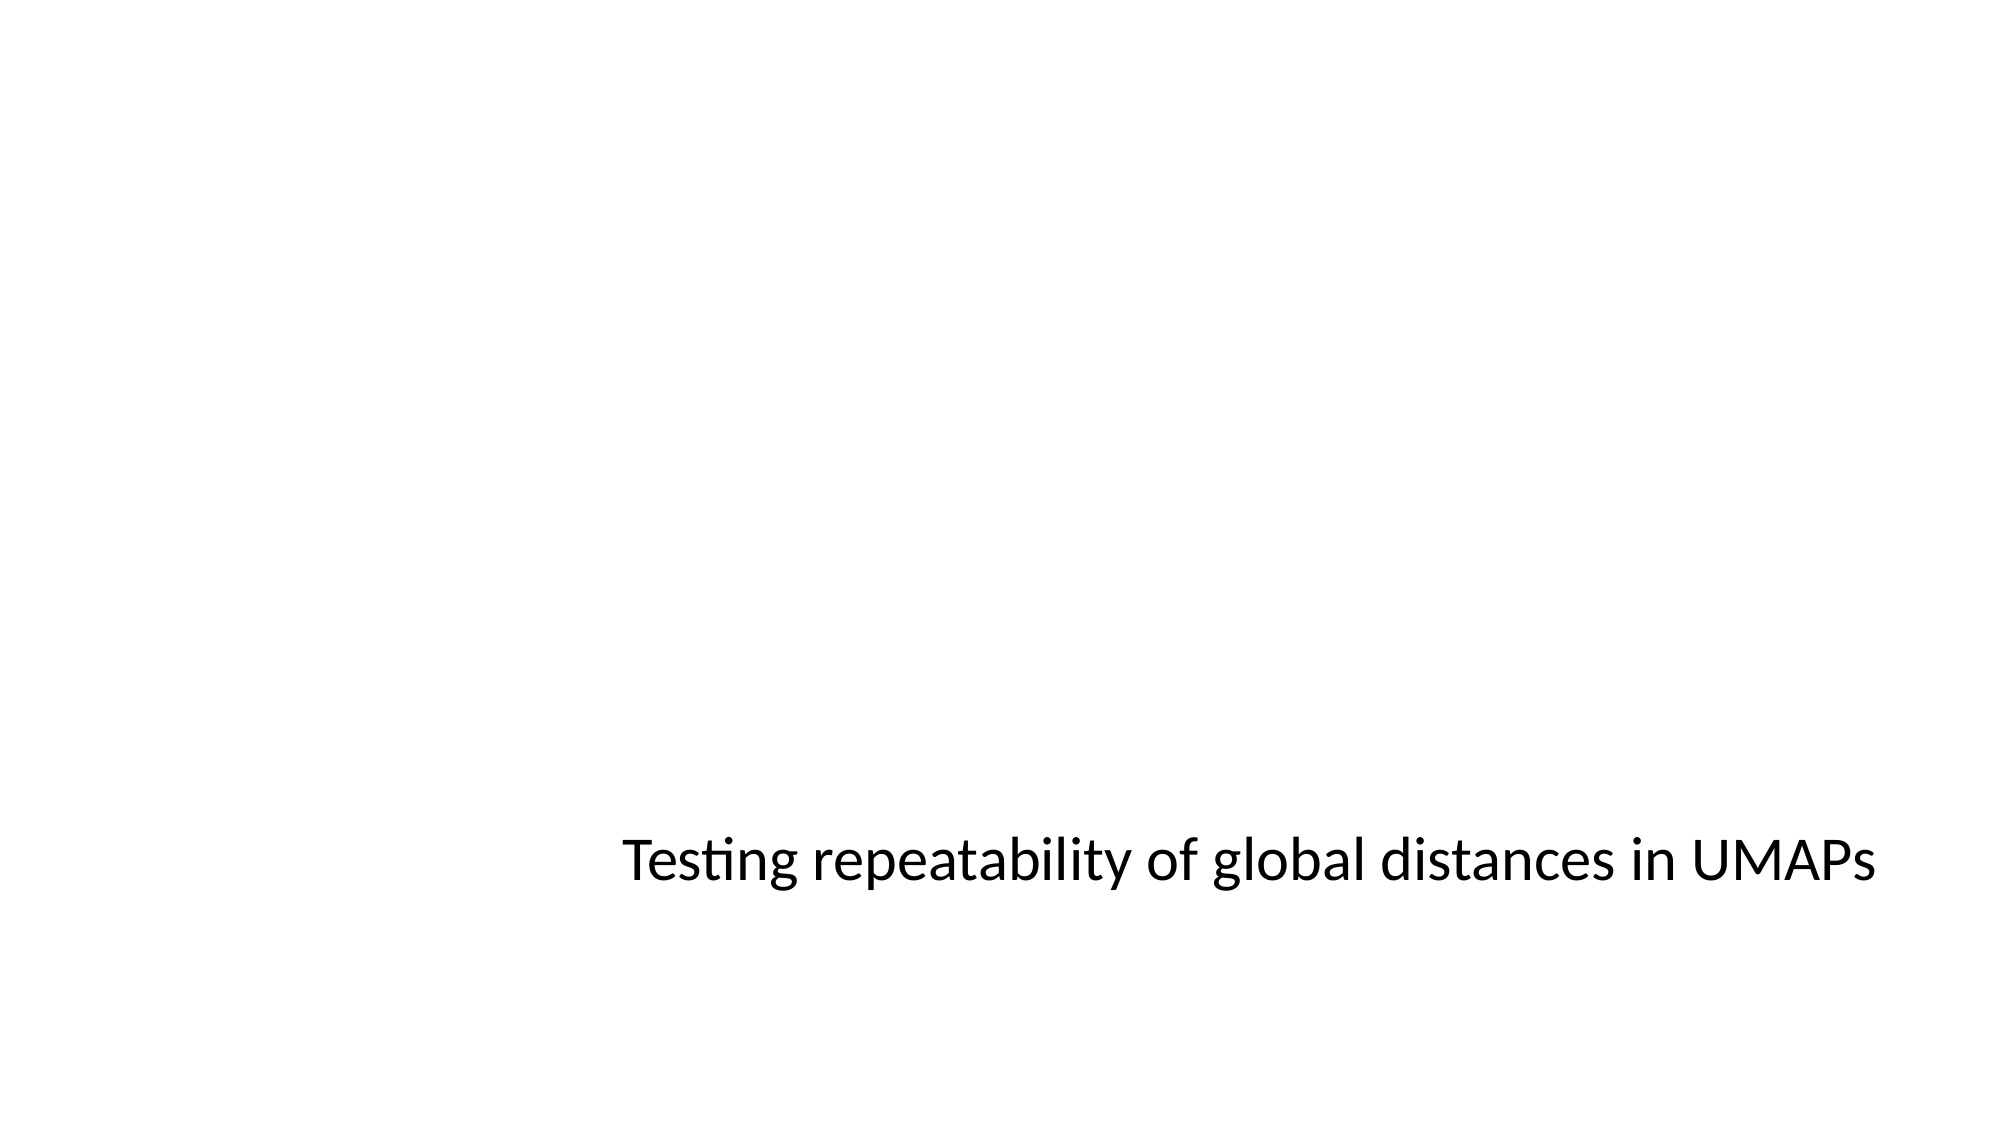

# Testing repeatability of global distances in UMAPs